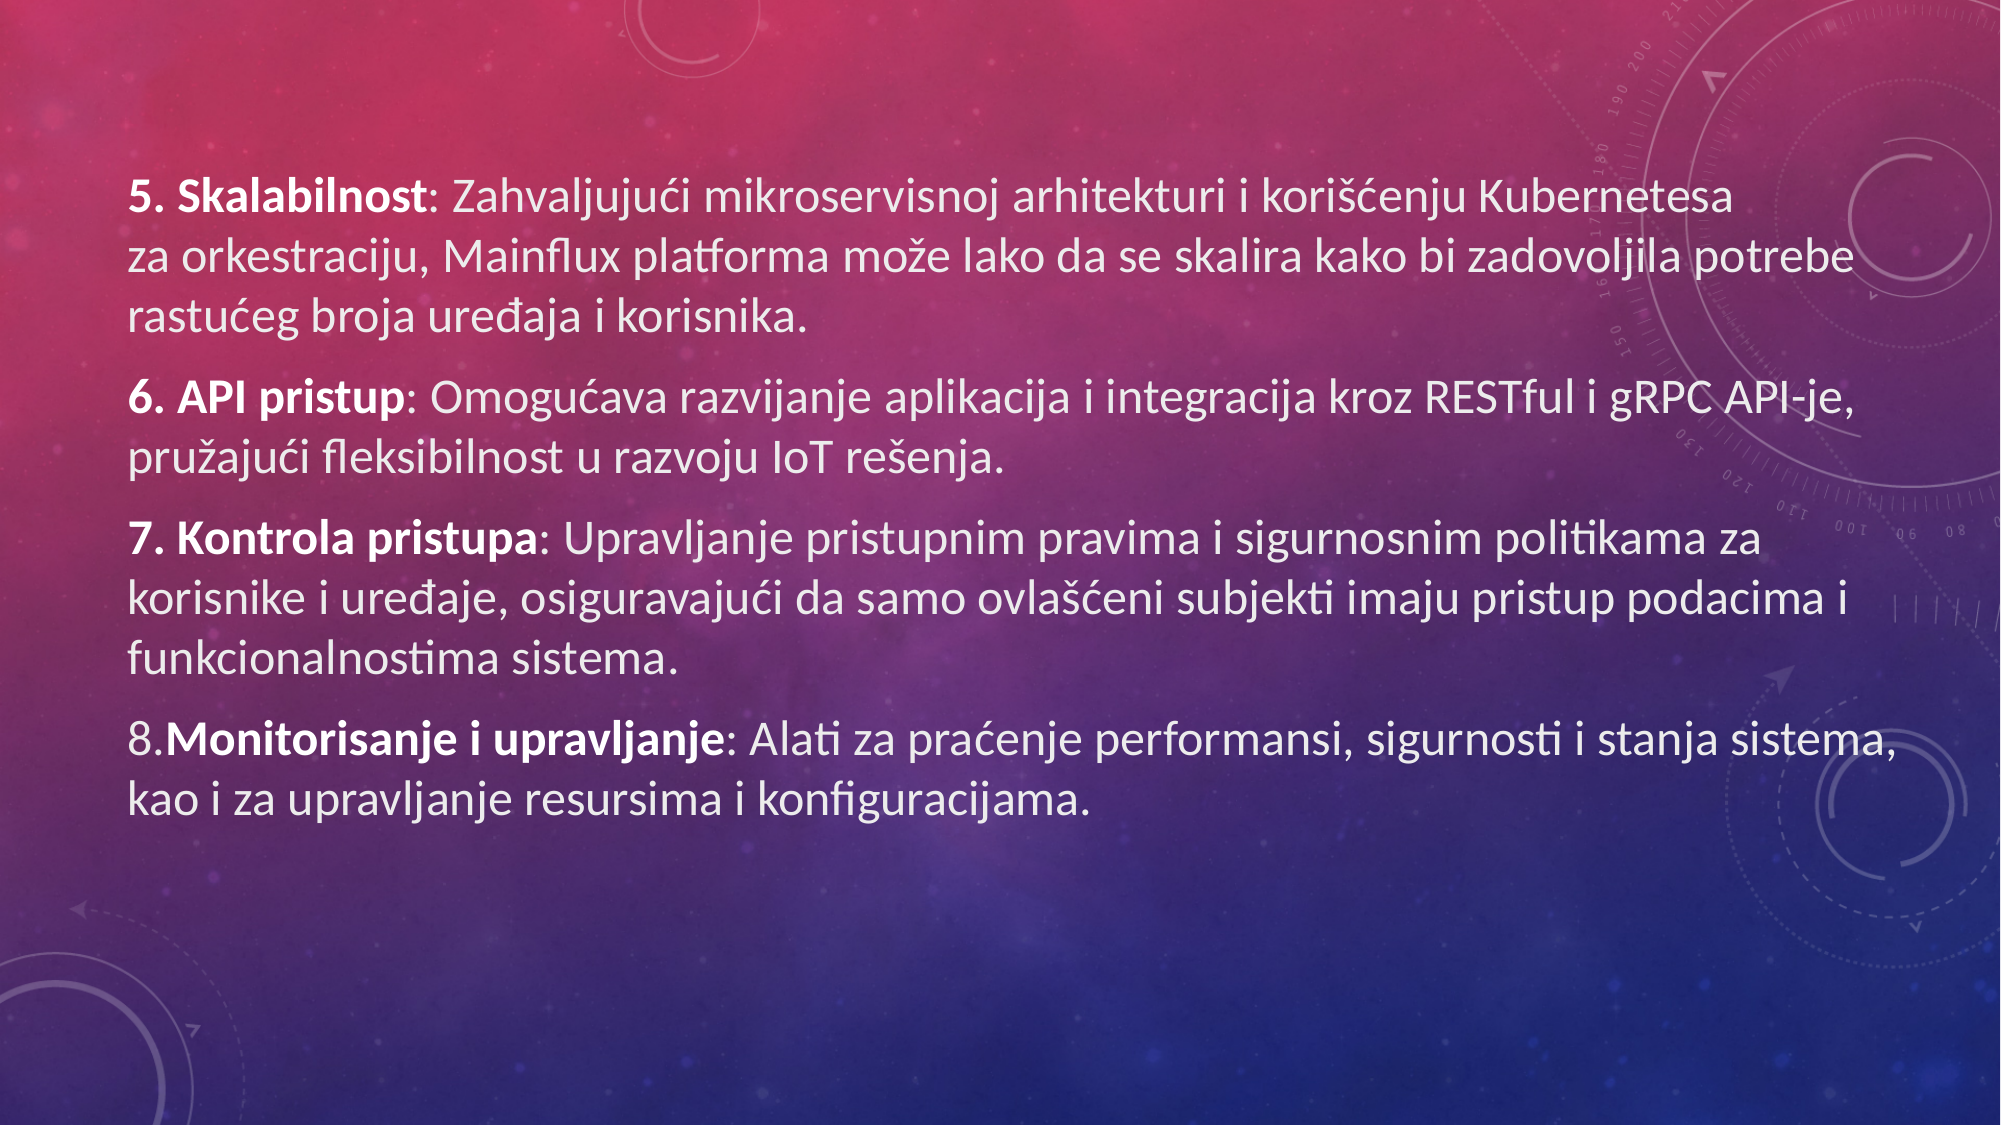

5. Skalabilnost: Zahvaljujući mikroservisnoj arhitekturi i korišćenju Kubernetesa   za orkestraciju, Mainflux platforma može lako da se skalira kako bi zadovoljila potrebe rastućeg broja uređaja i korisnika.
6. API pristup: Omogućava razvijanje aplikacija i integracija kroz RESTful i gRPC API-je, pružajući fleksibilnost u razvoju IoT rešenja.
7. Kontrola pristupa: Upravljanje pristupnim pravima i sigurnosnim politikama za korisnike i uređaje, osiguravajući da samo ovlašćeni subjekti imaju pristup podacima i funkcionalnostima sistema.
8.Monitorisanje i upravljanje: Alati za praćenje performansi, sigurnosti i stanja sistema, kao i za upravljanje resursima i konfiguracijama.